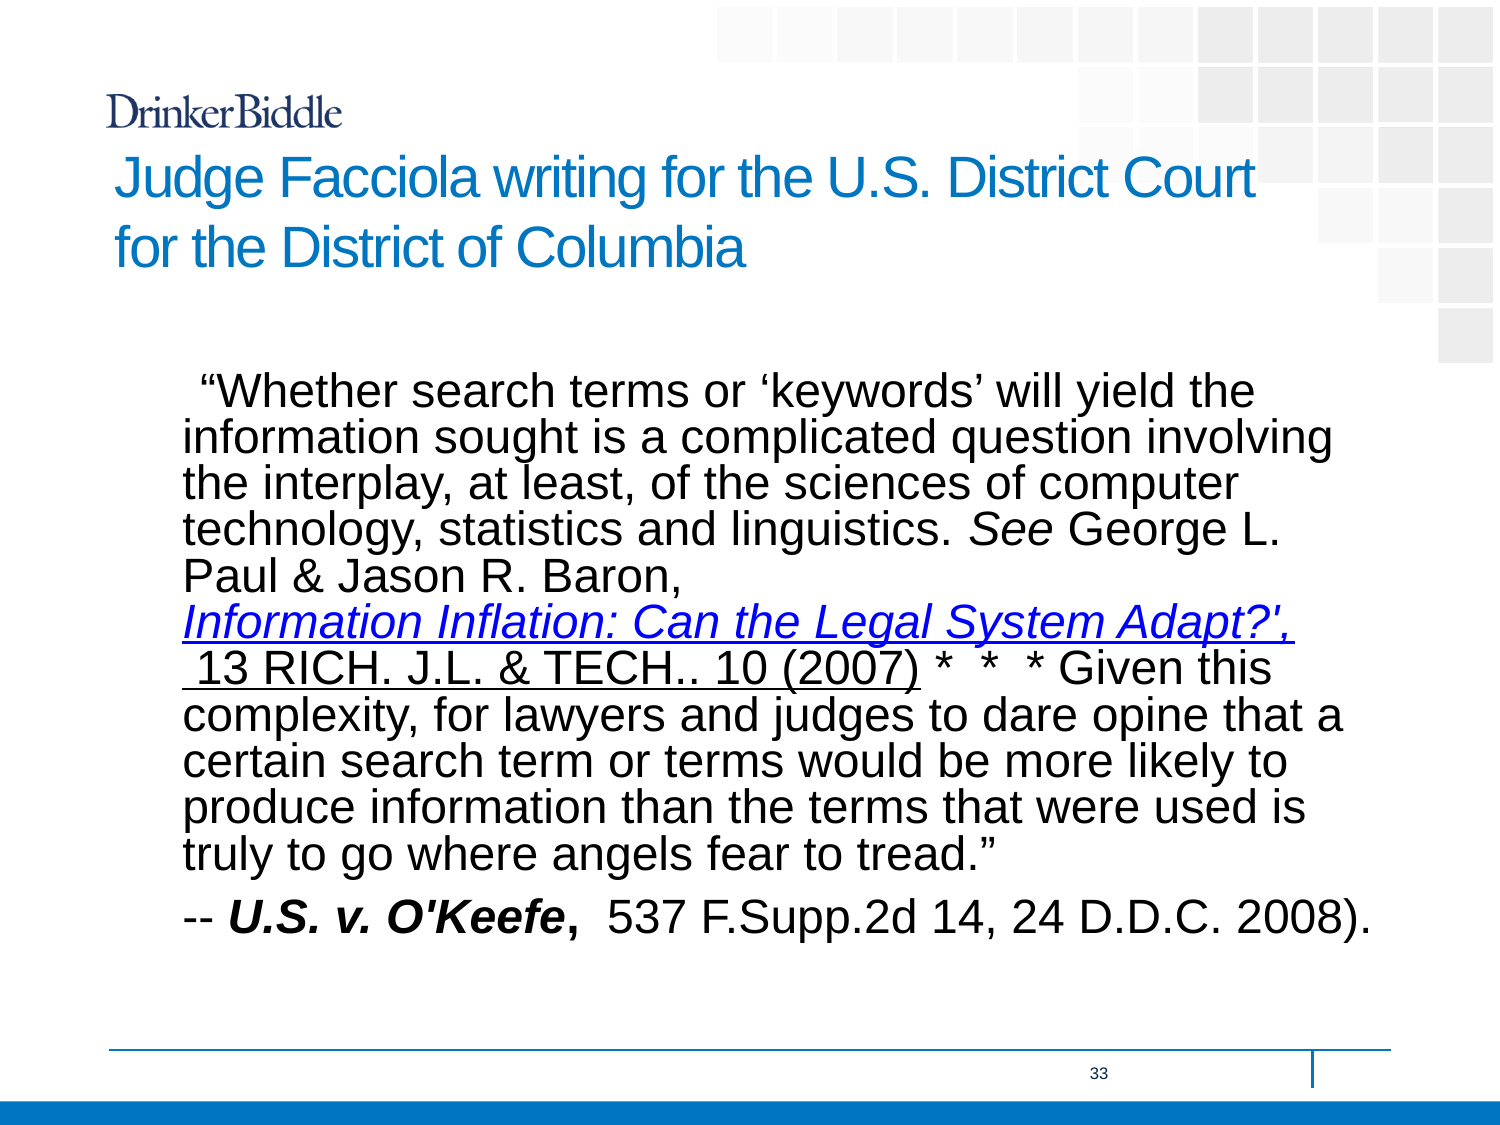

# Judge Facciola writing for the U.S. District Court for the District of Columbia
    “Whether search terms or ‘keywords’ will yield the information sought is a complicated question involving the interplay, at least, of the sciences of computer technology, statistics and linguistics. See George L. Paul & Jason R. Baron, Information Inflation: Can the Legal System Adapt?', 13 RICH. J.L. & TECH.. 10 (2007) *  *  * Given this complexity, for lawyers and judges to dare opine that a certain search term or terms would be more likely to produce information than the terms that were used is truly to go where angels fear to tread.”
	-- U.S. v. O'Keefe,  537 F.Supp.2d 14, 24 D.D.C. 2008).
33